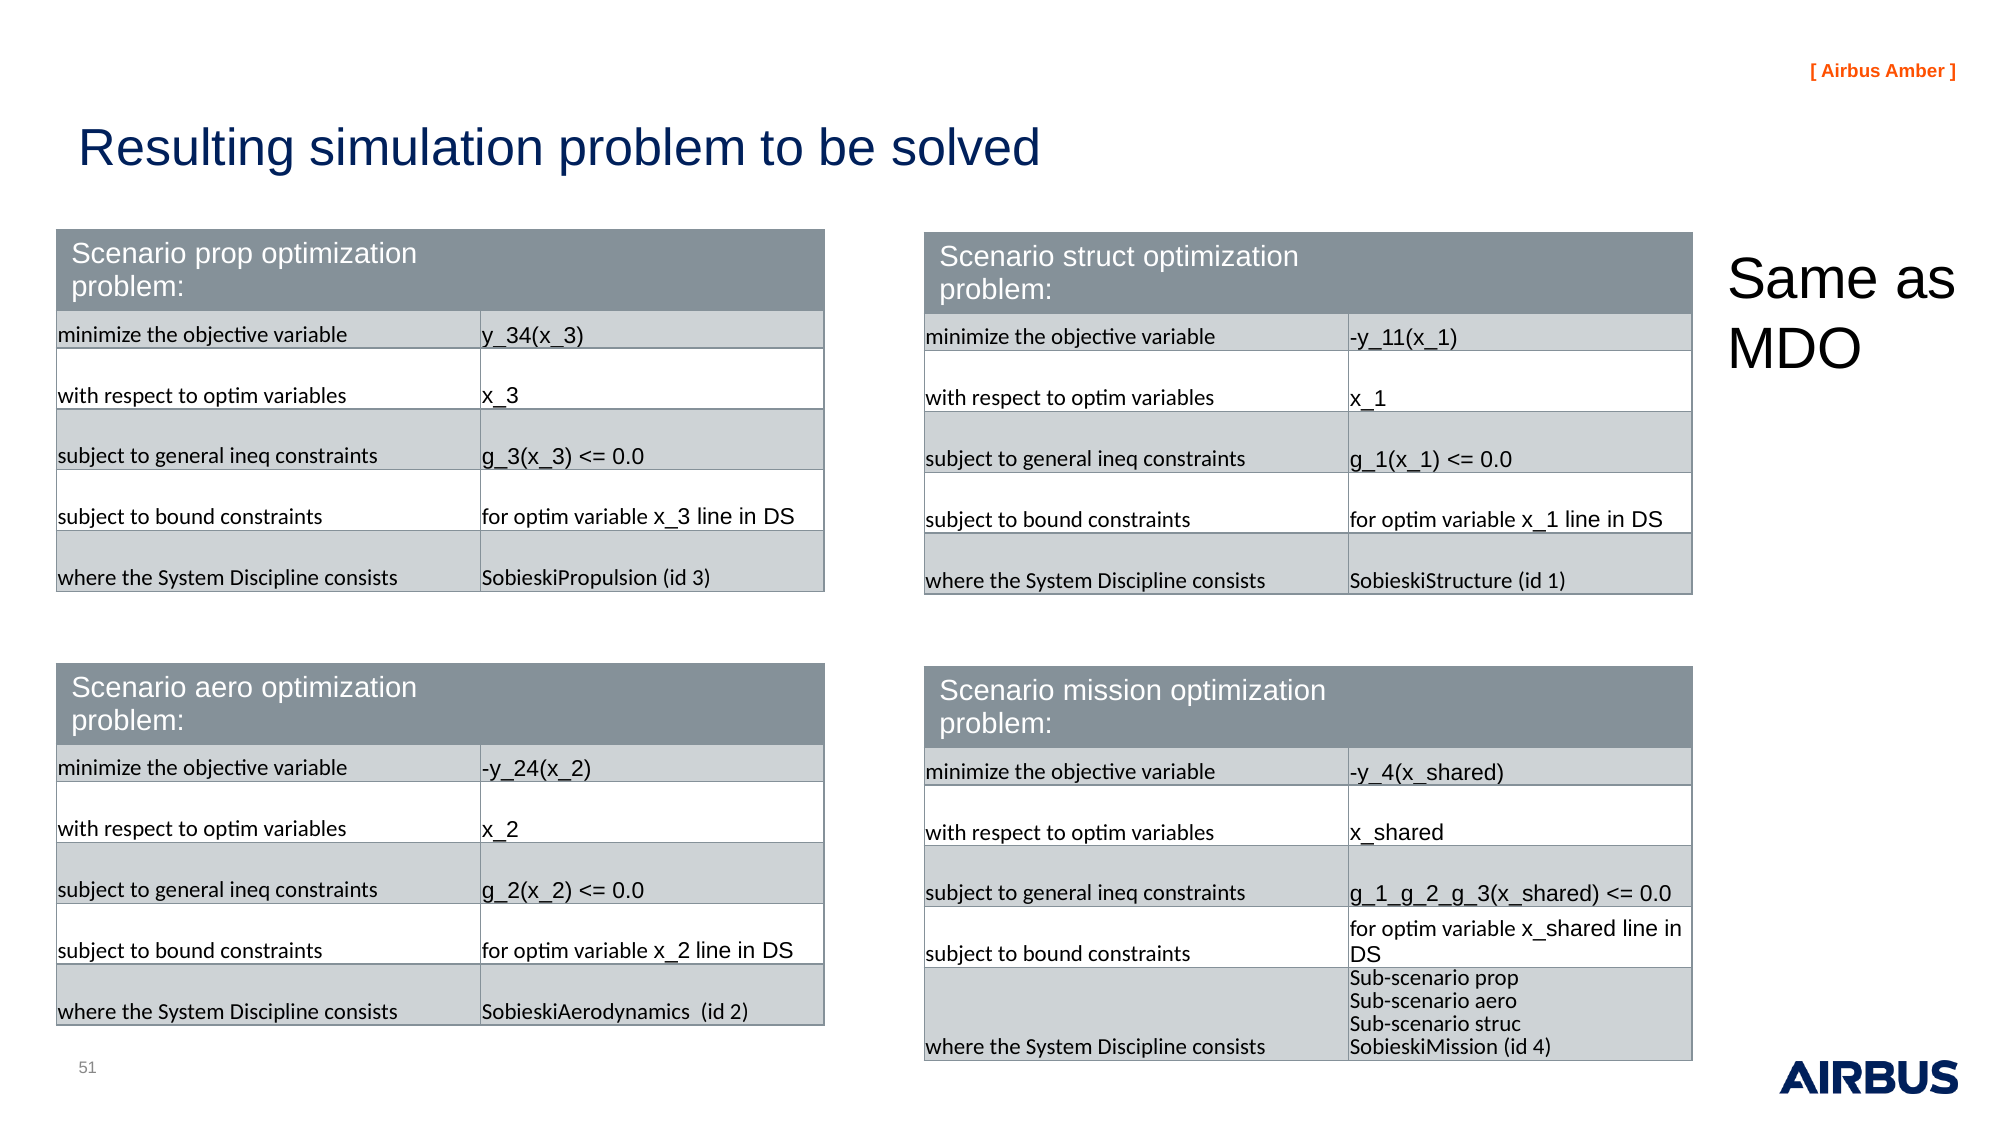

# Resulting simulation problem to be solved
| Scenario prop optimization problem: |  |
| --- | --- |
| minimize the objective variable | y\_34(x\_3) |
| with respect to optim variables | x\_3 |
| subject to general ineq constraints | g\_3(x\_3) <= 0.0 |
| subject to bound constraints | for optim variable x\_3 line in DS |
| where the System Discipline consists | SobieskiPropulsion (id 3) |
| Scenario struct optimization problem: |  |
| --- | --- |
| minimize the objective variable | -y\_11(x\_1) |
| with respect to optim variables | x\_1 |
| subject to general ineq constraints | g\_1(x\_1) <= 0.0 |
| subject to bound constraints | for optim variable x\_1 line in DS |
| where the System Discipline consists | SobieskiStructure (id 1) |
Same as
MDO

| Scenario aero optimization problem: |  |
| --- | --- |
| minimize the objective variable | -y\_24(x\_2) |
| with respect to optim variables | x\_2 |
| subject to general ineq constraints | g\_2(x\_2) <= 0.0 |
| subject to bound constraints | for optim variable x\_2 line in DS |
| where the System Discipline consists | SobieskiAerodynamics (id 2) |
| Scenario mission optimization problem: |  |
| --- | --- |
| minimize the objective variable | -y\_4(x\_shared) |
| with respect to optim variables | x\_shared |
| subject to general ineq constraints | g\_1\_g\_2\_g\_3(x\_shared) <= 0.0 |
| subject to bound constraints | for optim variable x\_shared line in DS |
| where the System Discipline consists | Sub-scenario prop Sub-scenario aero Sub-scenario struc SobieskiMission (id 4) |